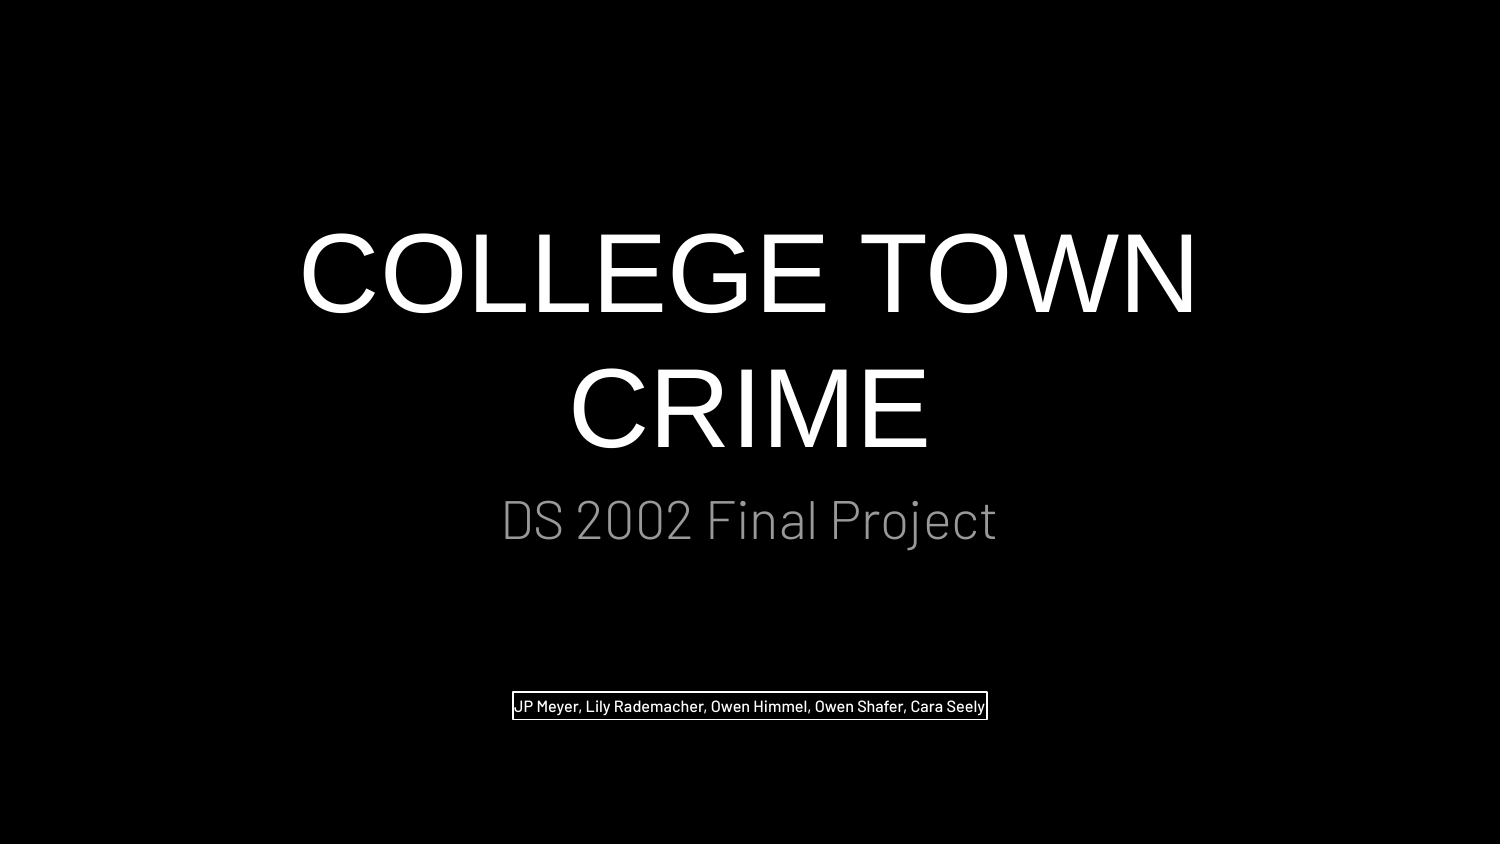

# COLLEGE TOWN CRIME
DS 2002 Final Project
JP Meyer, Lily Rademacher, Owen Himmel, Owen Shafer, Cara Seely